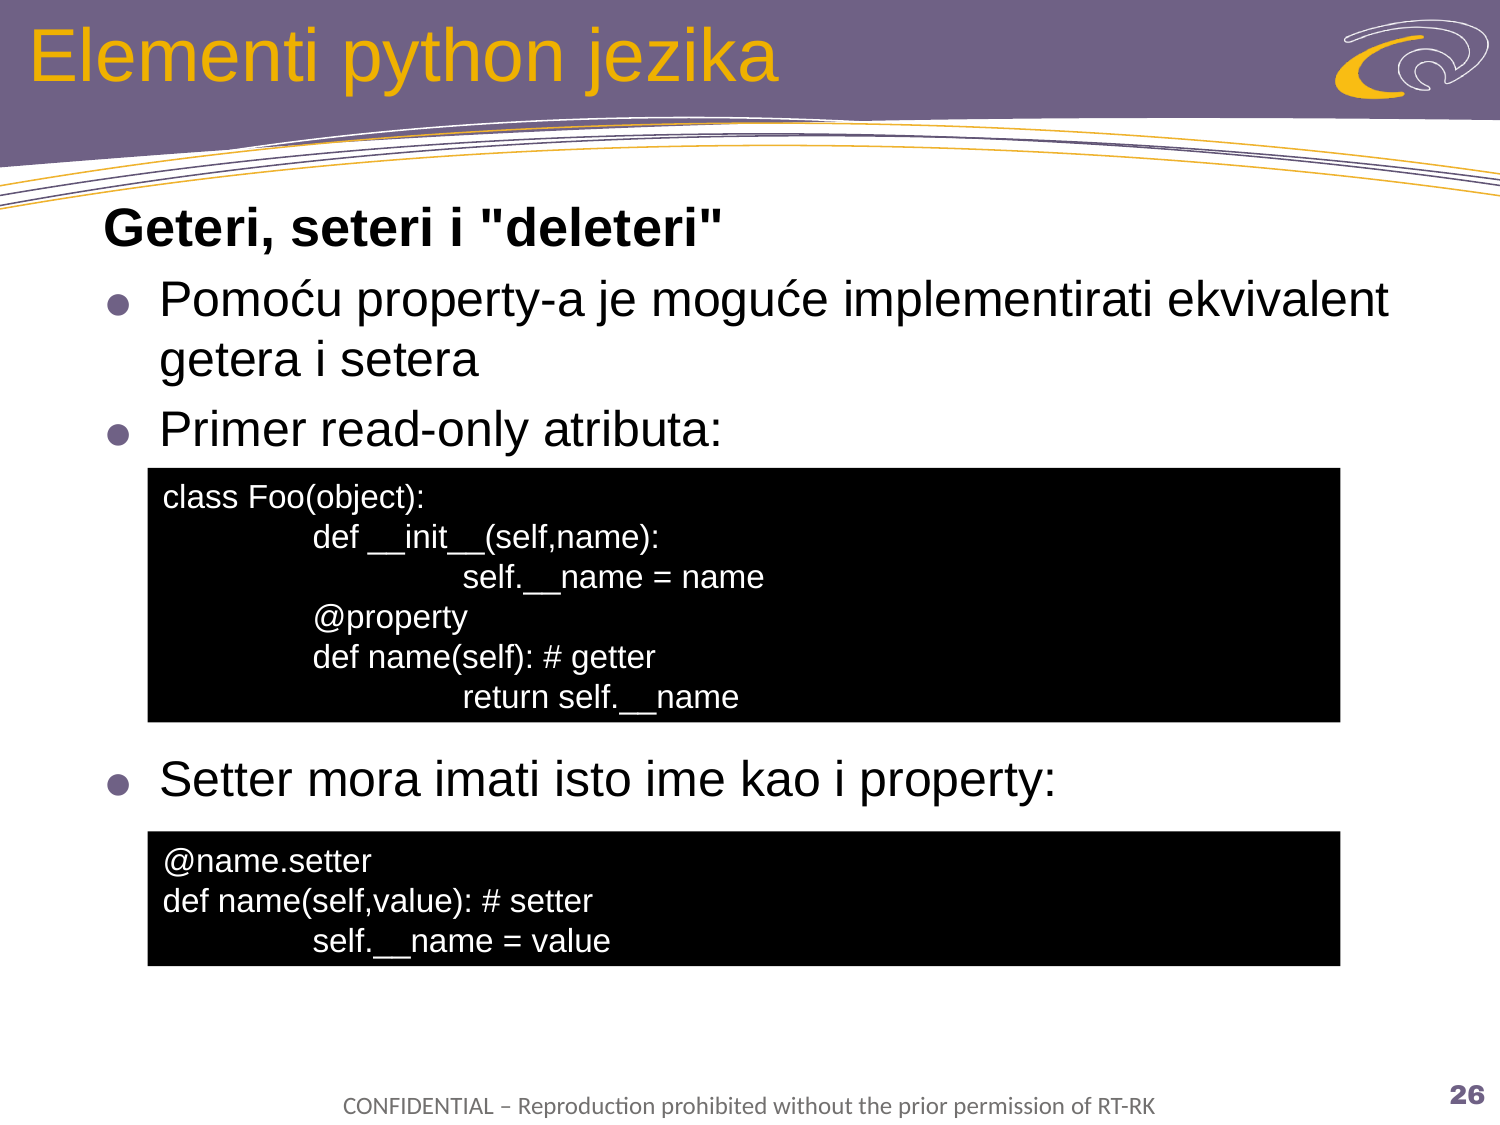

# Elementi python jezika
Geteri, seteri i "deleteri"
Pomoću property-a je moguće implementirati ekvivalent getera i setera
Primer read-only atributa:

Setter mora imati isto ime kao i property:

class Foo(object):
	def __init__(self,name):
		self.__name = name
	@property
	def name(self): # getter
		return self.__name
@name.setter
def name(self,value): # setter
	self.__name = value